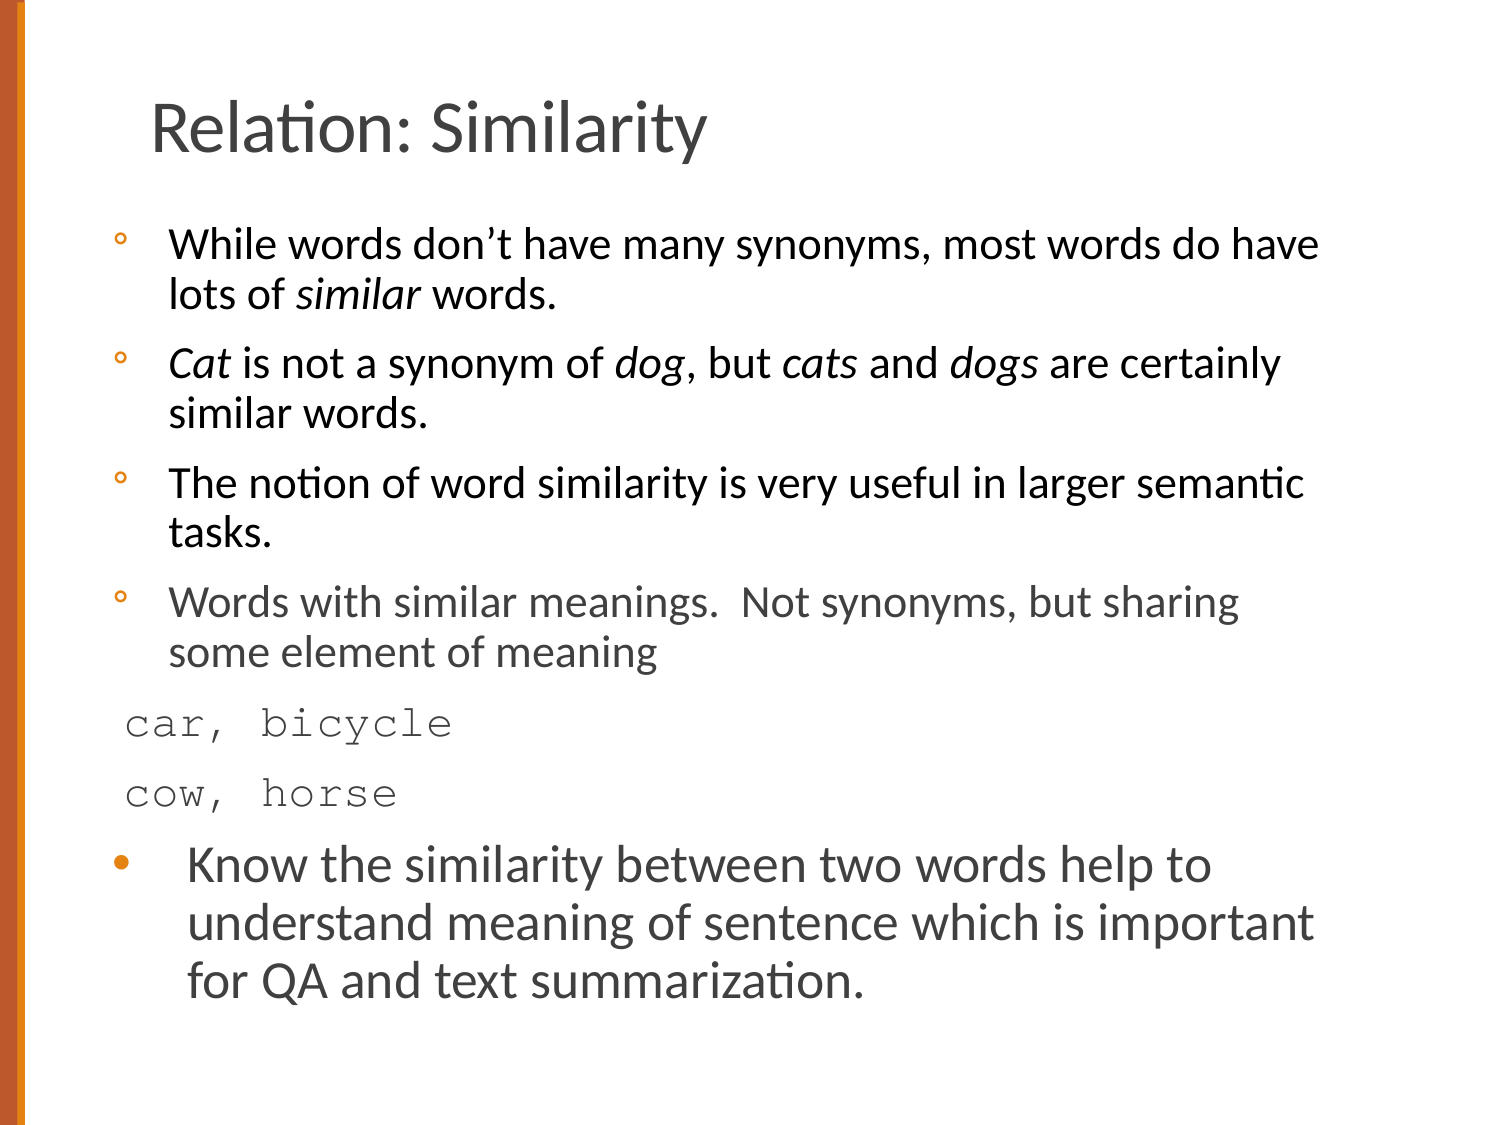

# Relation: Similarity
While words don’t have many synonyms, most words do have lots of similar words.
Cat is not a synonym of dog, but cats and dogs are certainly similar words.
The notion of word similarity is very useful in larger semantic tasks.
Words with similar meanings.  Not synonyms, but sharing some element of meaning
car, bicycle
cow, horse
Know the similarity between two words help to understand meaning of sentence which is important for QA and text summarization.